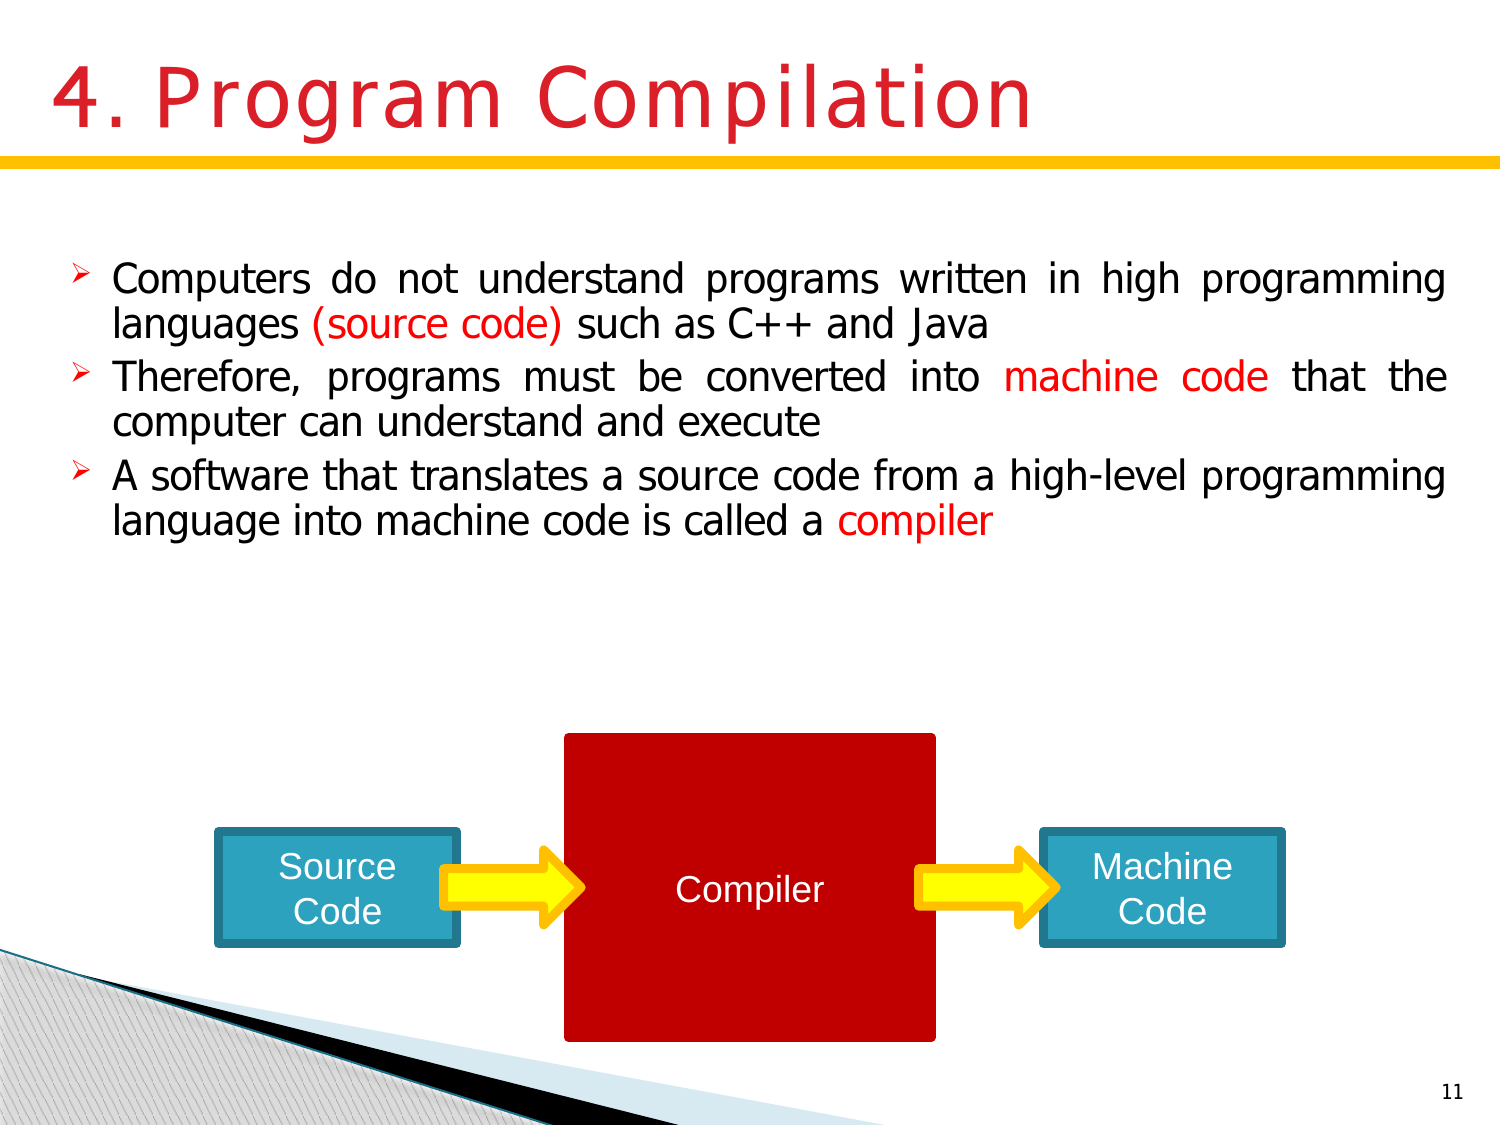

# 4. Program Compilation
Computers do not understand programs written in high programming languages (source code) such as C++ and Java
Therefore, programs must be converted into machine code that the computer can understand and execute
A software that translates a source code from a high-level programming language into machine code is called a compiler

Compiler
Source Code
Machine Code

 11